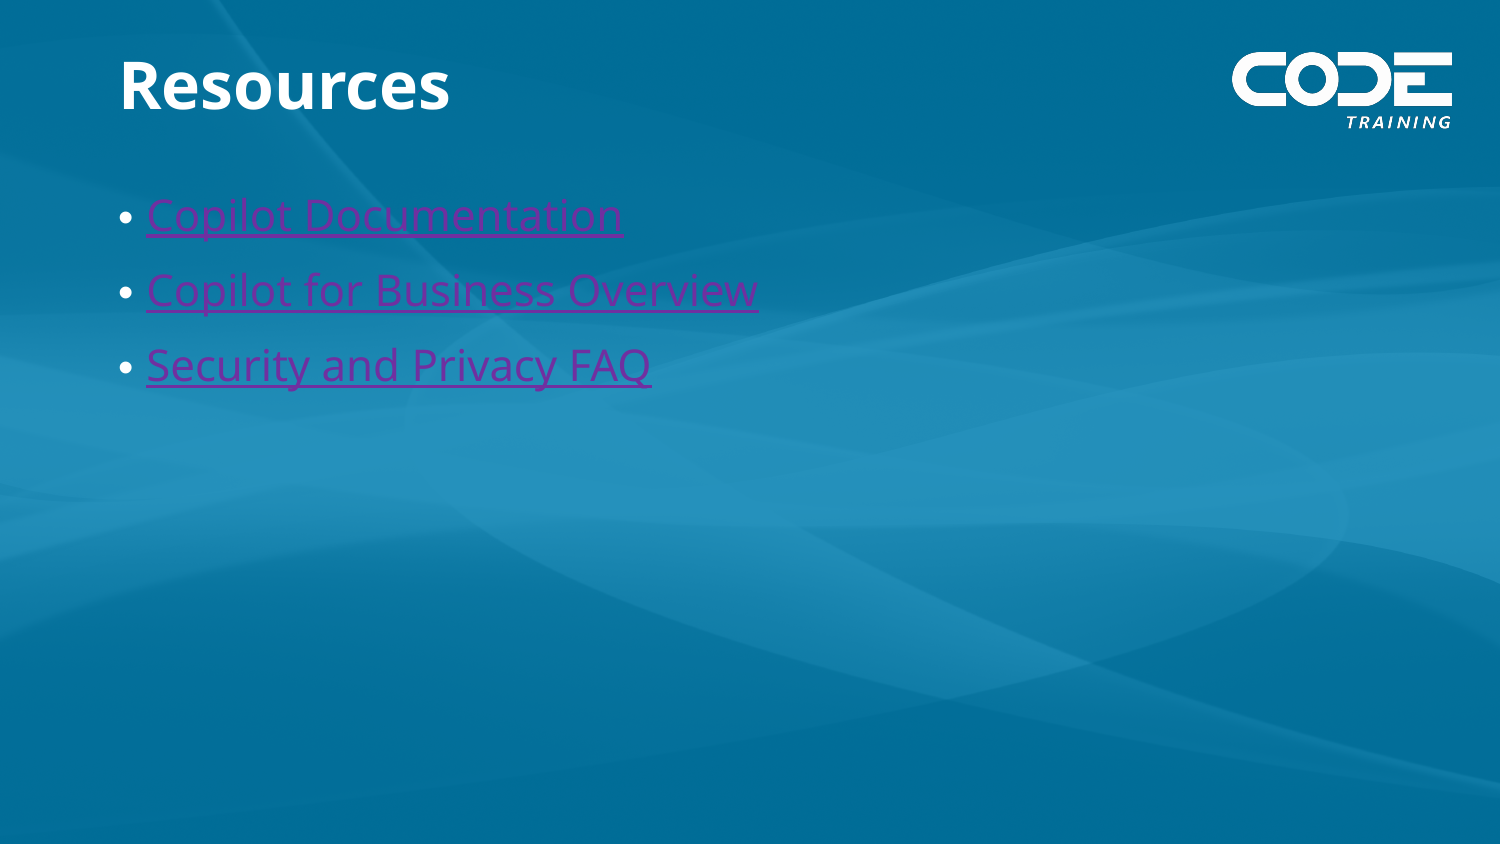

# Resources
Copilot Documentation
Copilot for Business Overview
Security and Privacy FAQ